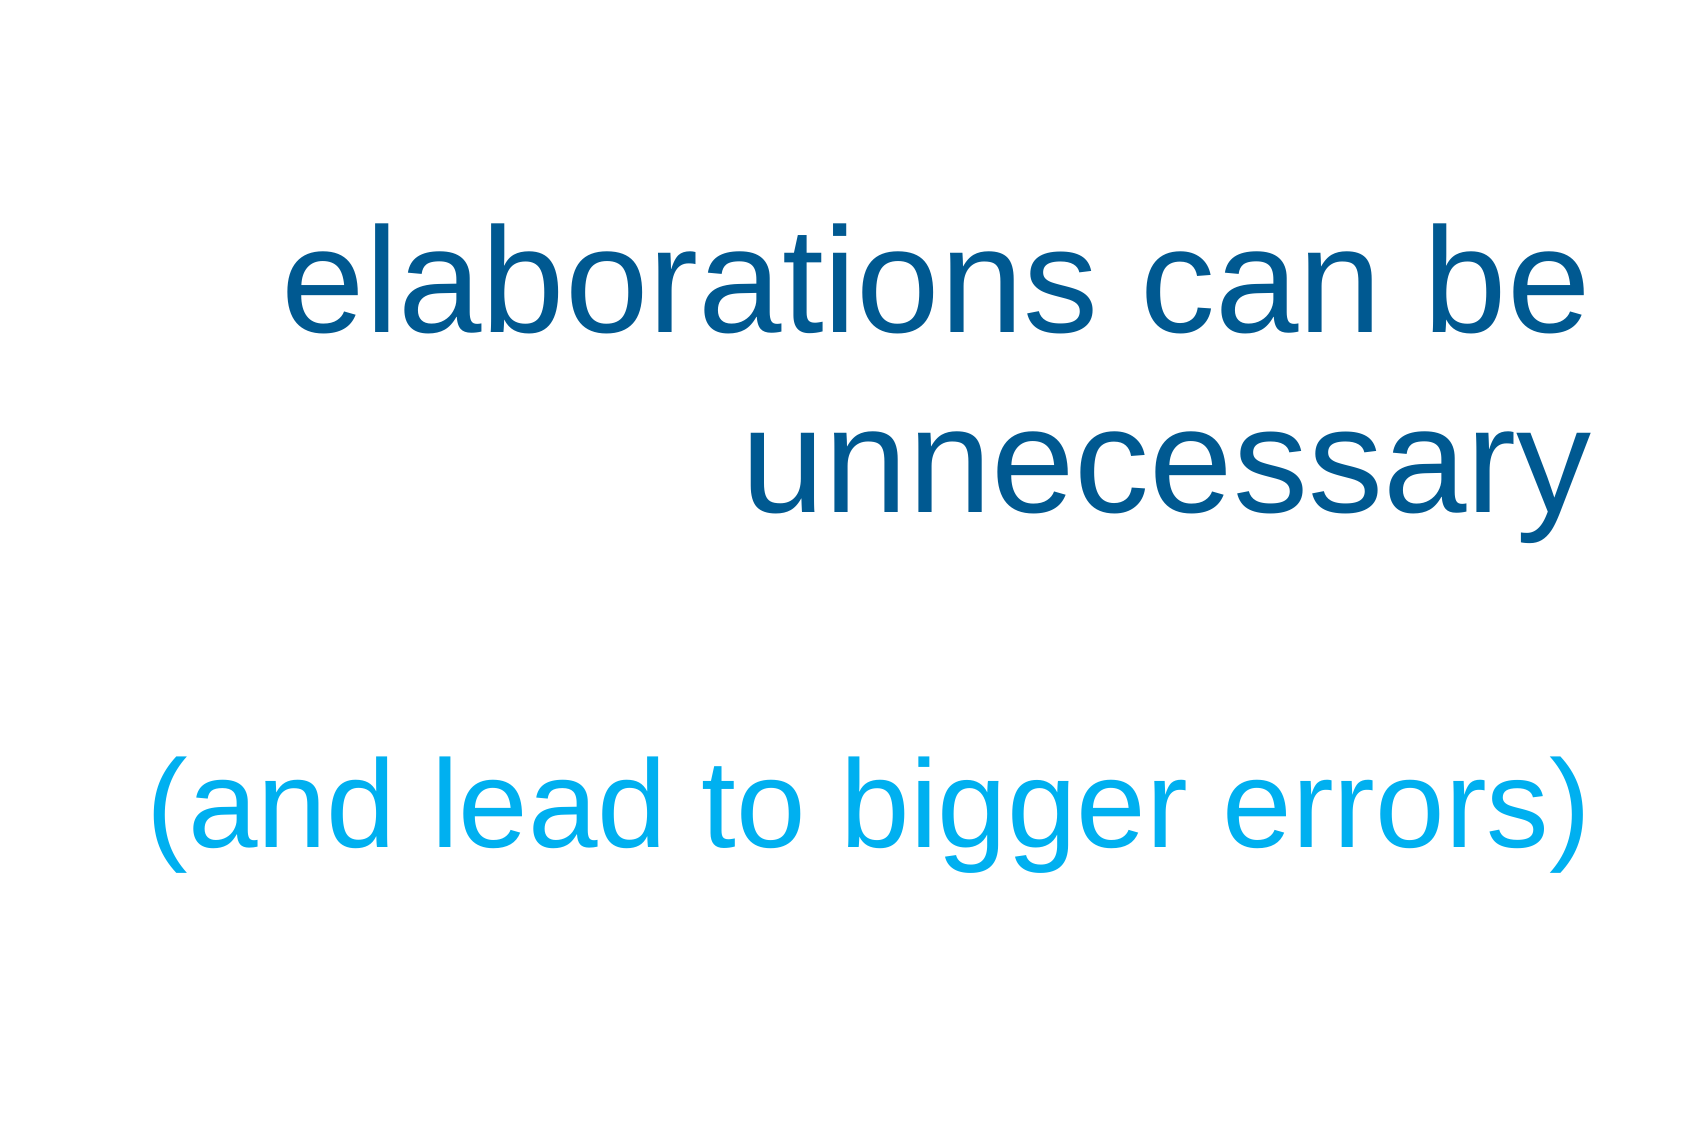

elaborations can be unnecessary

(and lead to bigger errors)